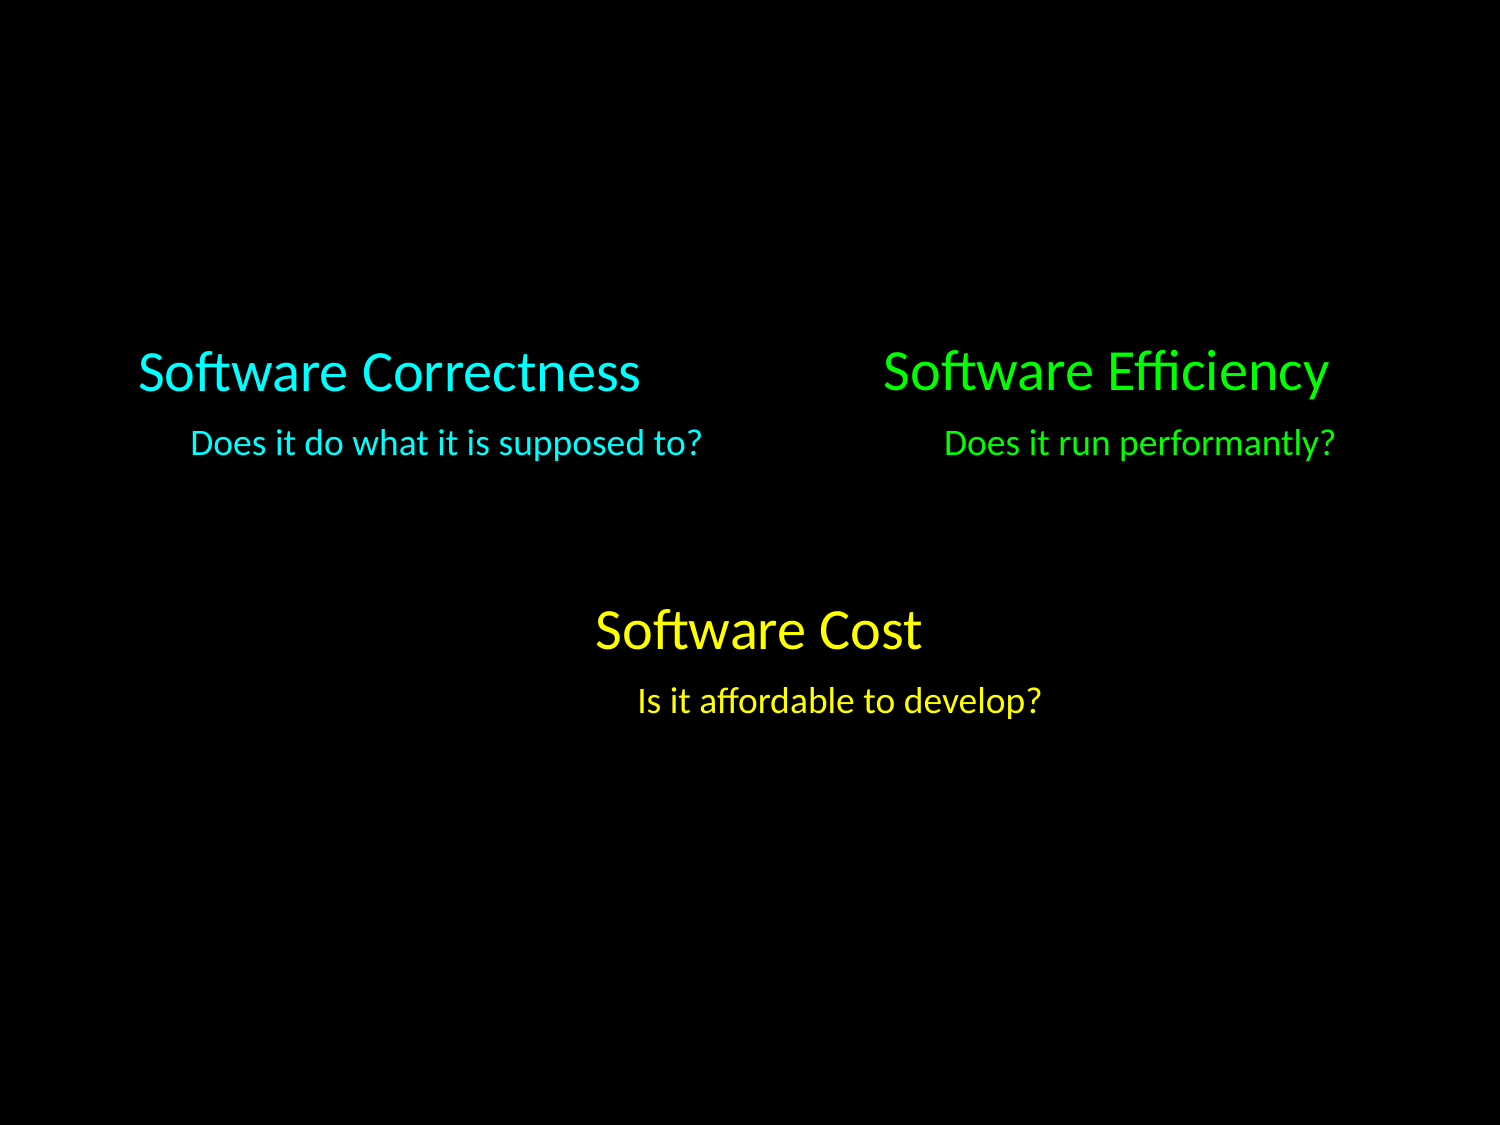

Software Efficiency
Software Correctness
Does it do what it is supposed to?
Does it run performantly?
Software Cost
Is it affordable to develop?